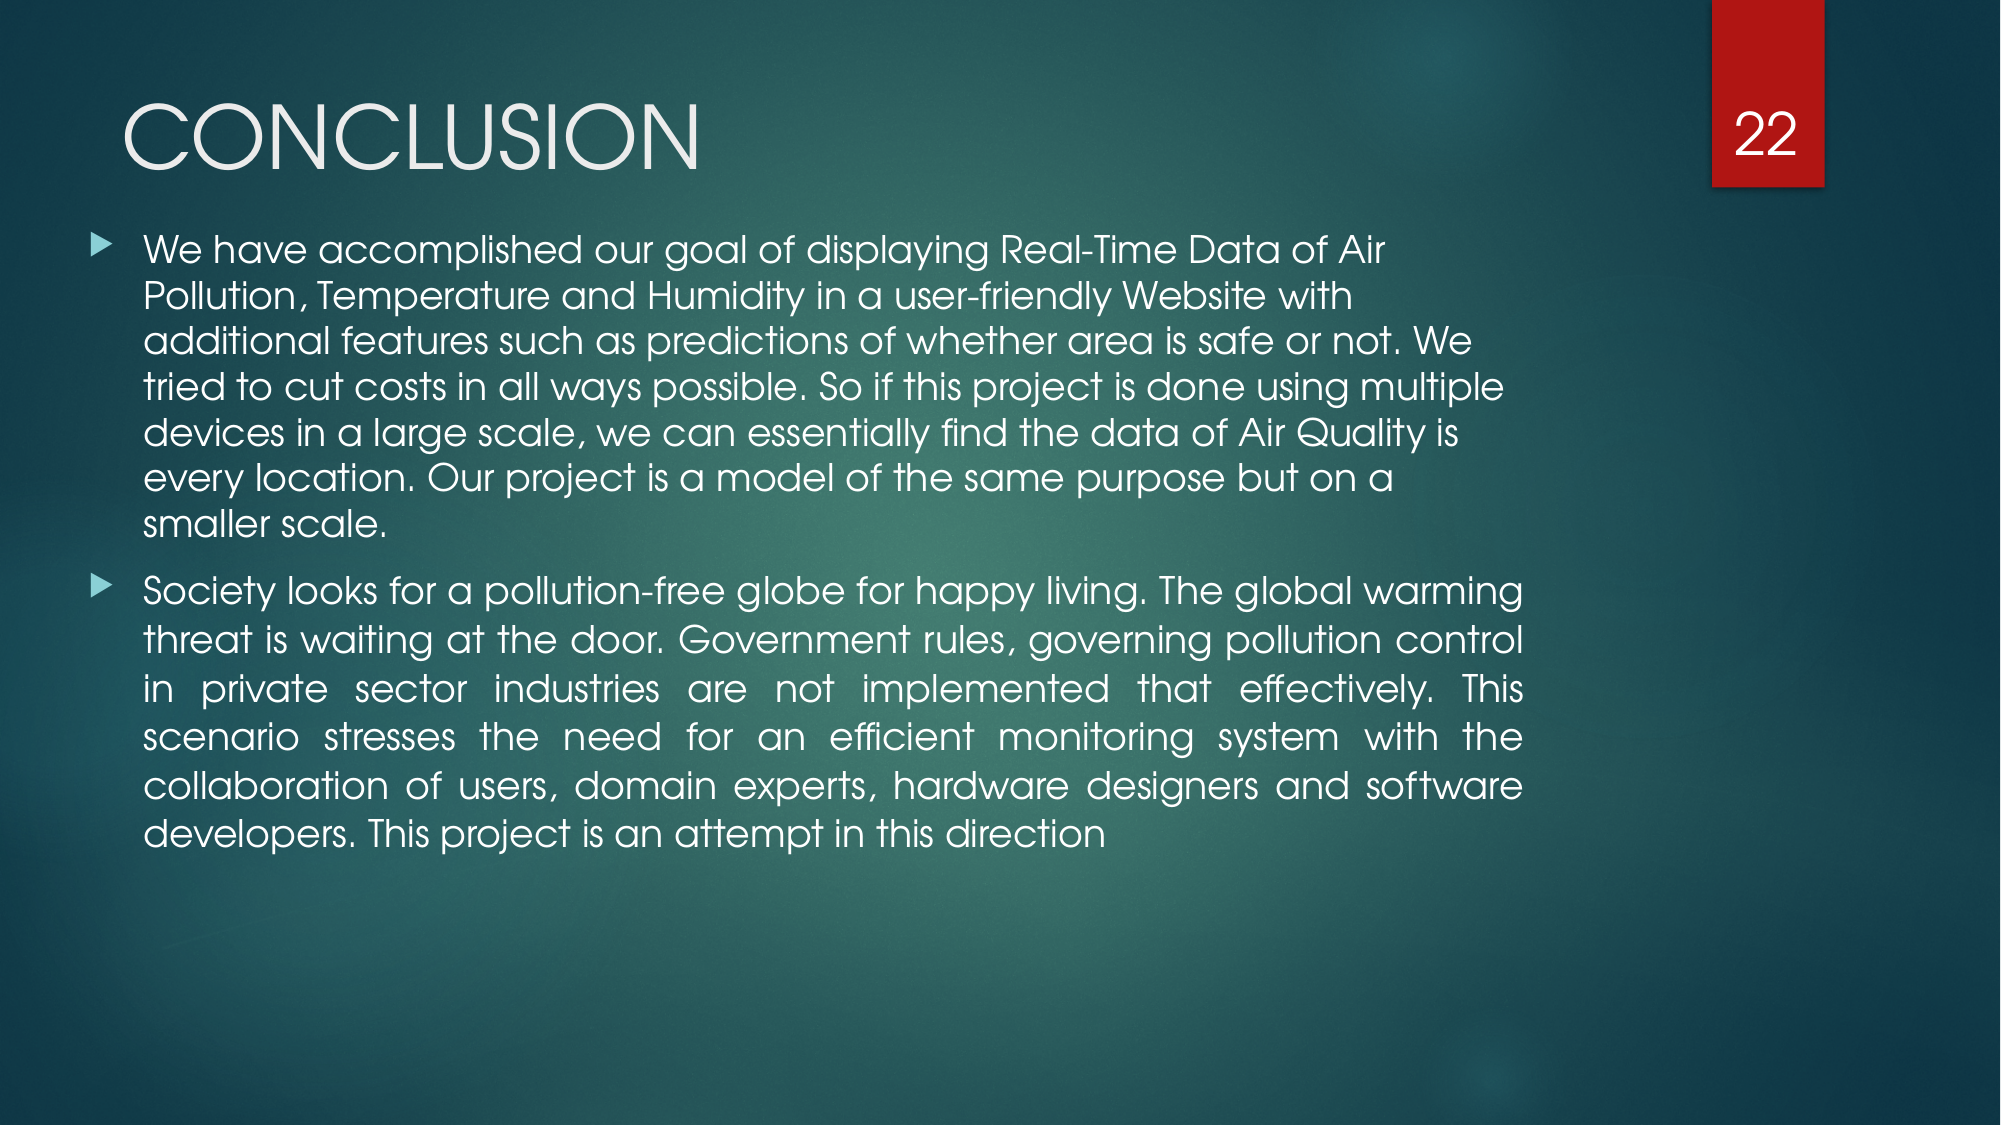

22
# CONCLUSION
We have accomplished our goal of displaying Real-Time Data of Air Pollution, Temperature and Humidity in a user-friendly Website with additional features such as predictions of whether area is safe or not. We tried to cut costs in all ways possible. So if this project is done using multiple devices in a large scale, we can essentially find the data of Air Quality is every location. Our project is a model of the same purpose but on a smaller scale.
Society looks for a pollution-free globe for happy living. The global warming threat is waiting at the door. Government rules, governing pollution control in private sector industries are not implemented that effectively. This scenario stresses the need for an efficient monitoring system with the collaboration of users, domain experts, hardware designers and software developers. This project is an attempt in this direction